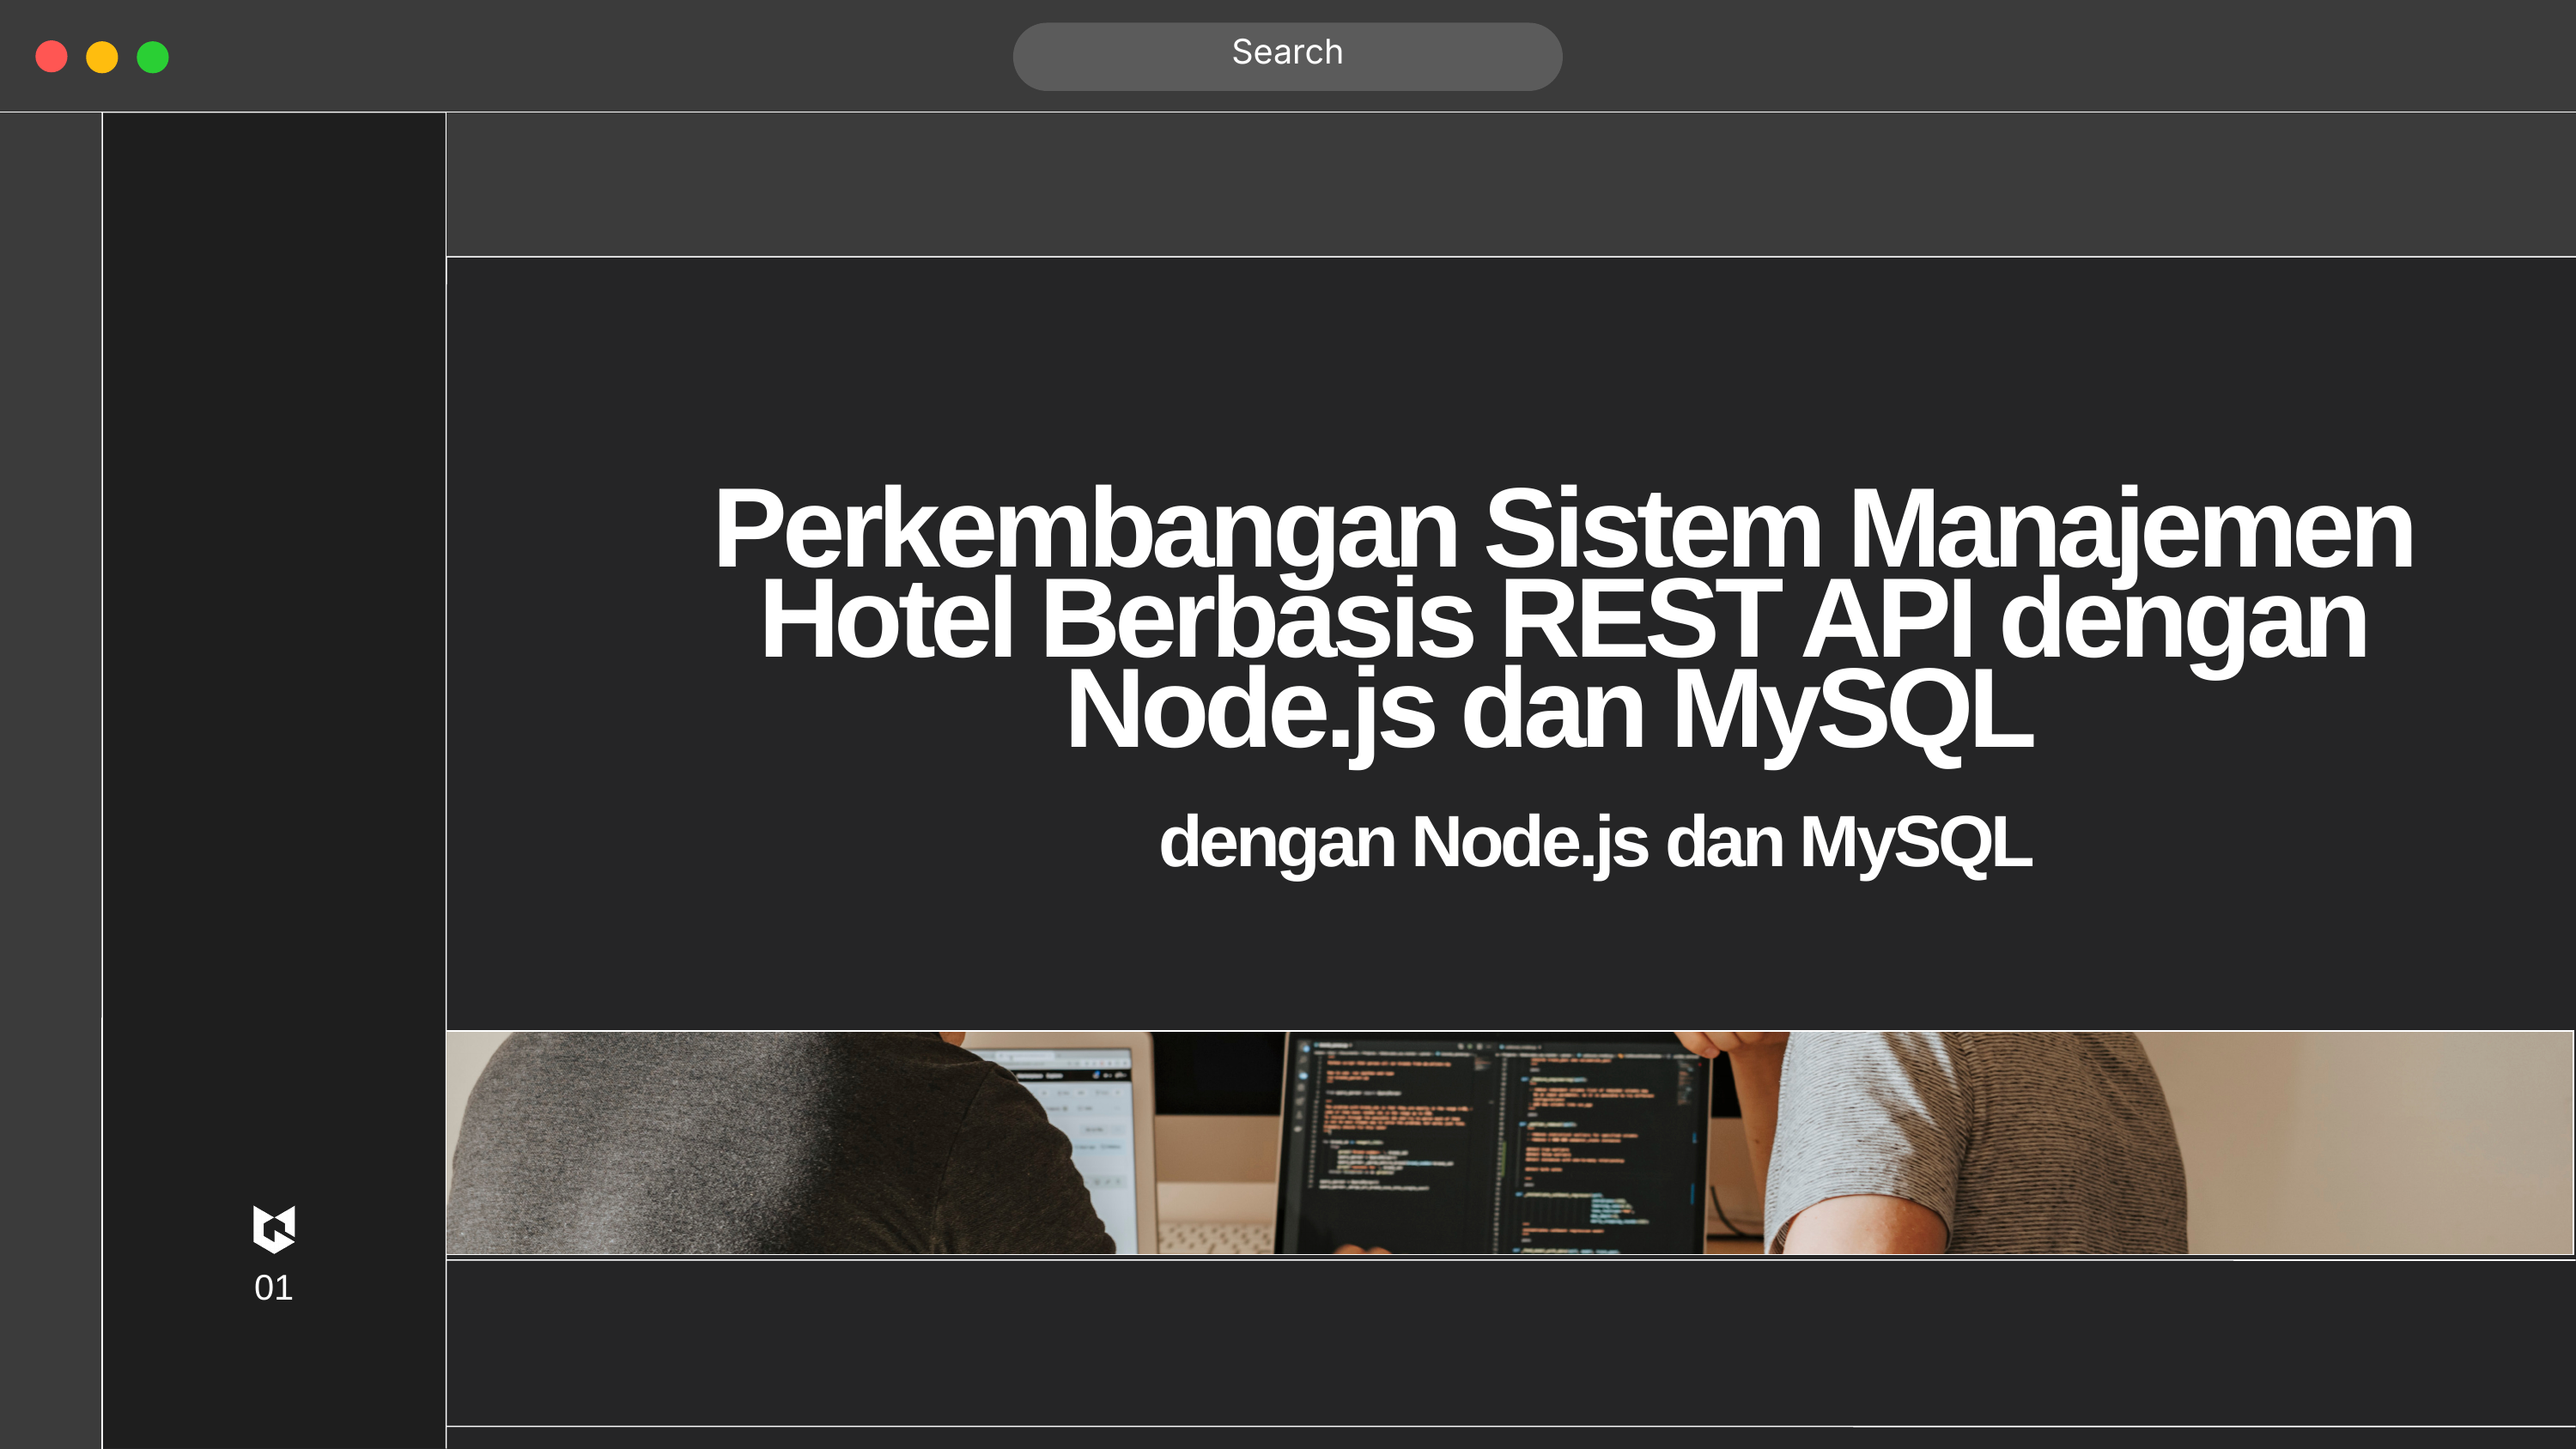

Search

Perkembangan Sistem Manajemen Hotel Berbasis REST API dengan Node.js dan MySQL
dengan Node.js dan MySQL

01